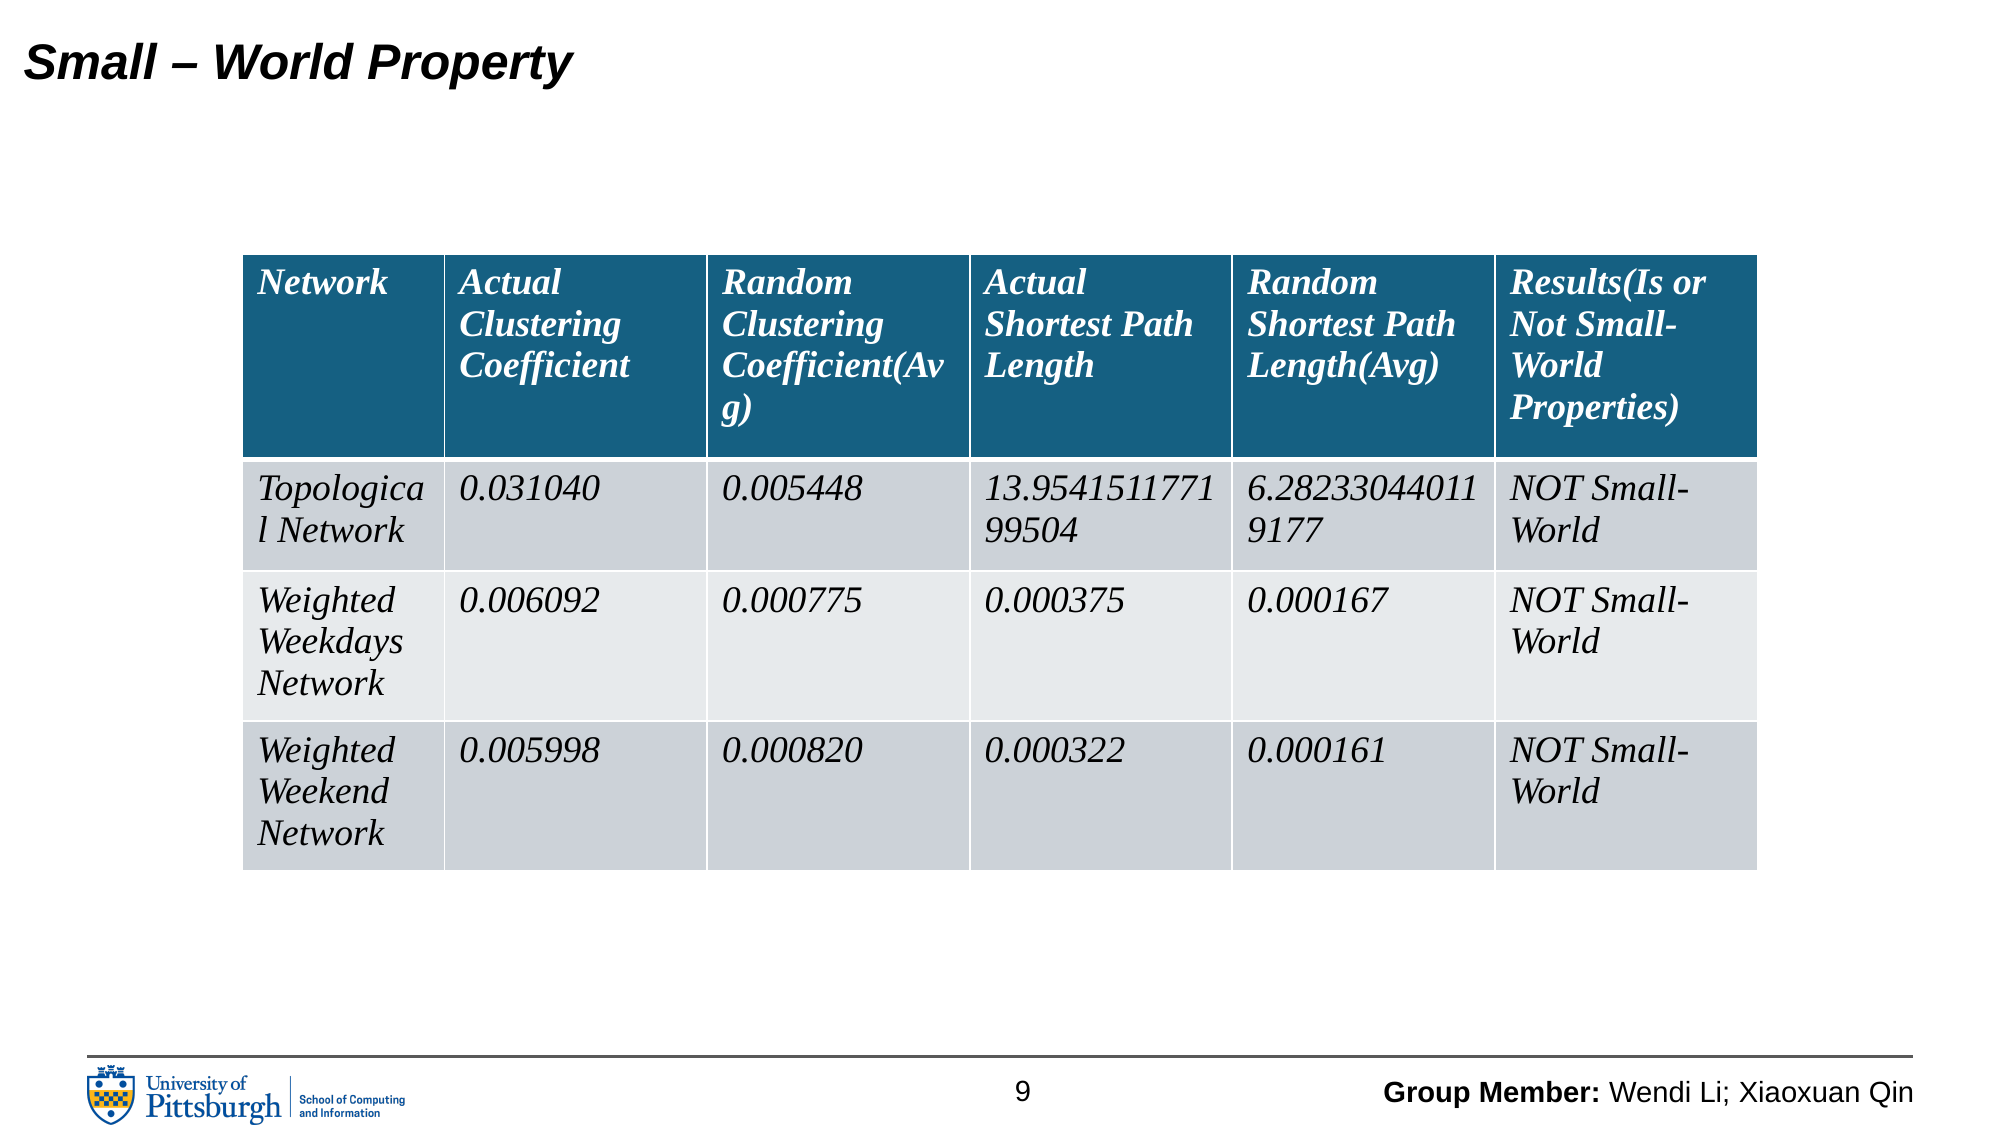

Small – World Property
| Network | Actual Clustering Coefficient | Random Clustering Coefficient(Avg) | Actual Shortest Path Length | Random Shortest Path Length(Avg) | Results(Is or Not Small-World Properties) |
| --- | --- | --- | --- | --- | --- |
| Topological Network | 0.031040 | 0.005448 | 13.954151177199504 | 6.282330440119177 | NOT Small-World |
| Weighted Weekdays Network | 0.006092 | 0.000775 | 0.000375 | 0.000167 | NOT Small-World |
| Weighted Weekend Network | 0.005998 | 0.000820 | 0.000322 | 0.000161 | NOT Small-World |
9